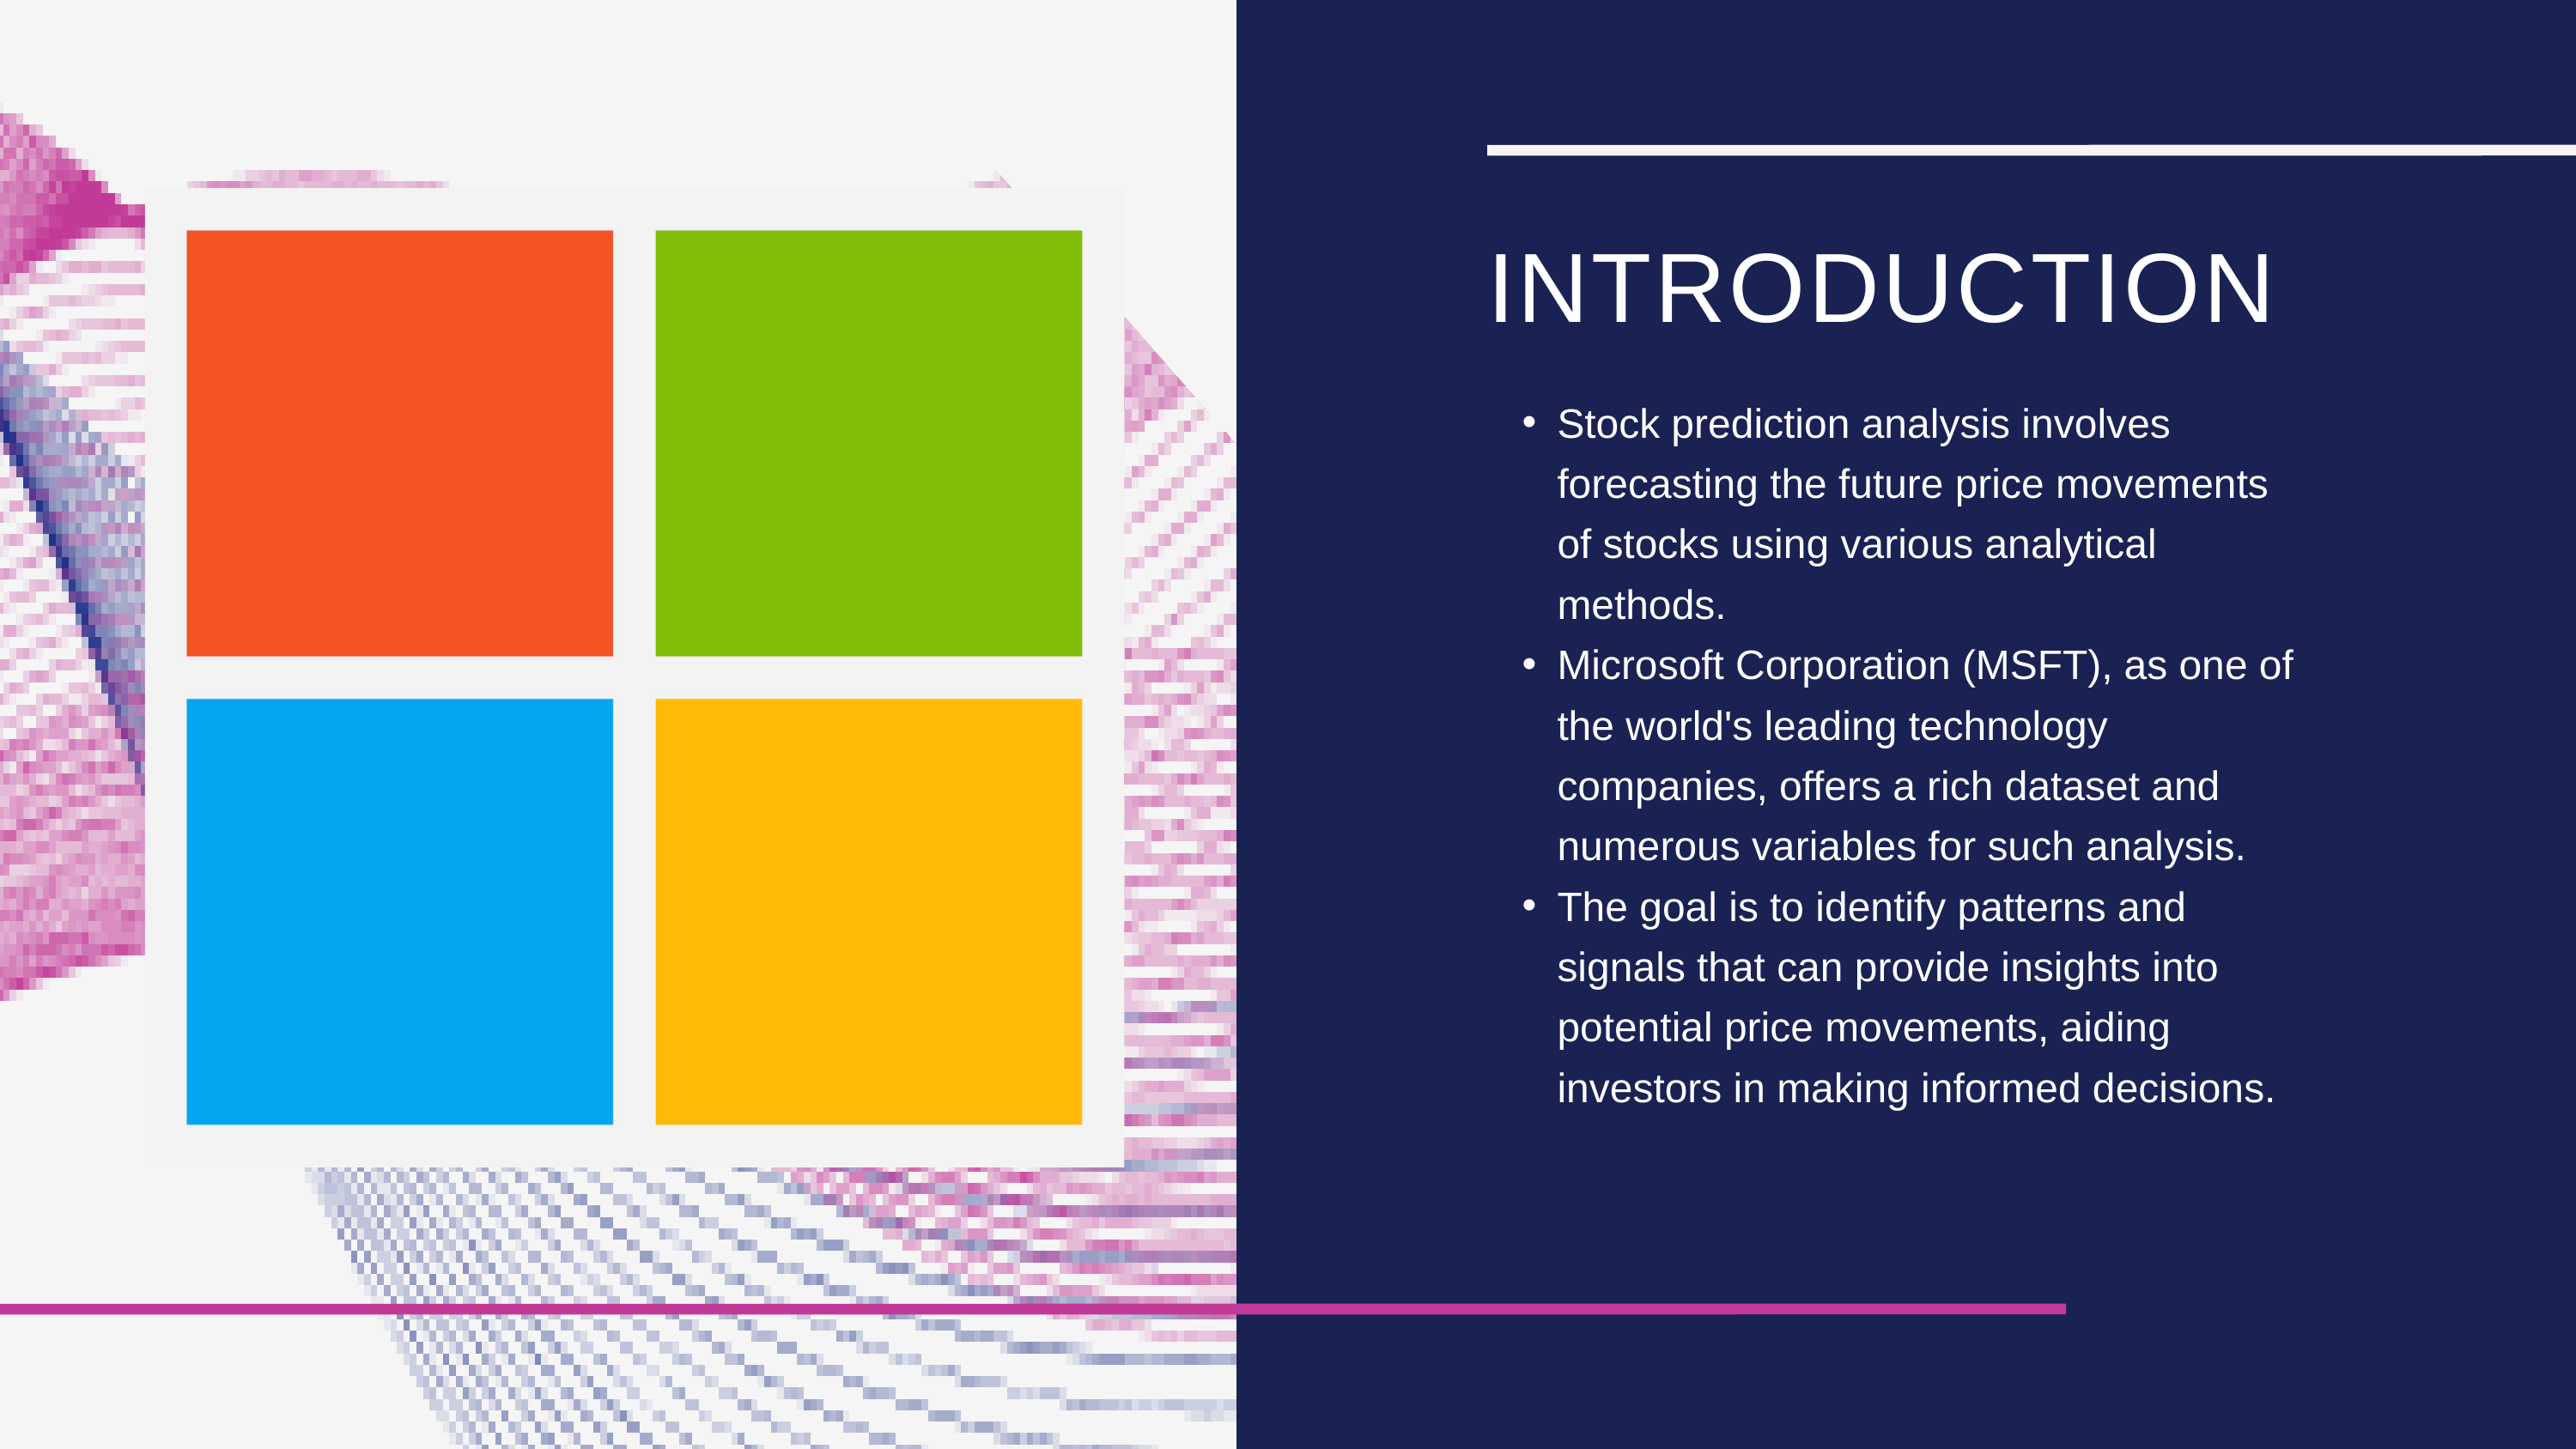

INTRODUCTION
Stock prediction analysis involves forecasting the future price movements of stocks using various analytical methods.
Microsoft Corporation (MSFT), as one of the world's leading technology companies, offers a rich dataset and numerous variables for such analysis.
The goal is to identify patterns and signals that can provide insights into potential price movements, aiding investors in making informed decisions.